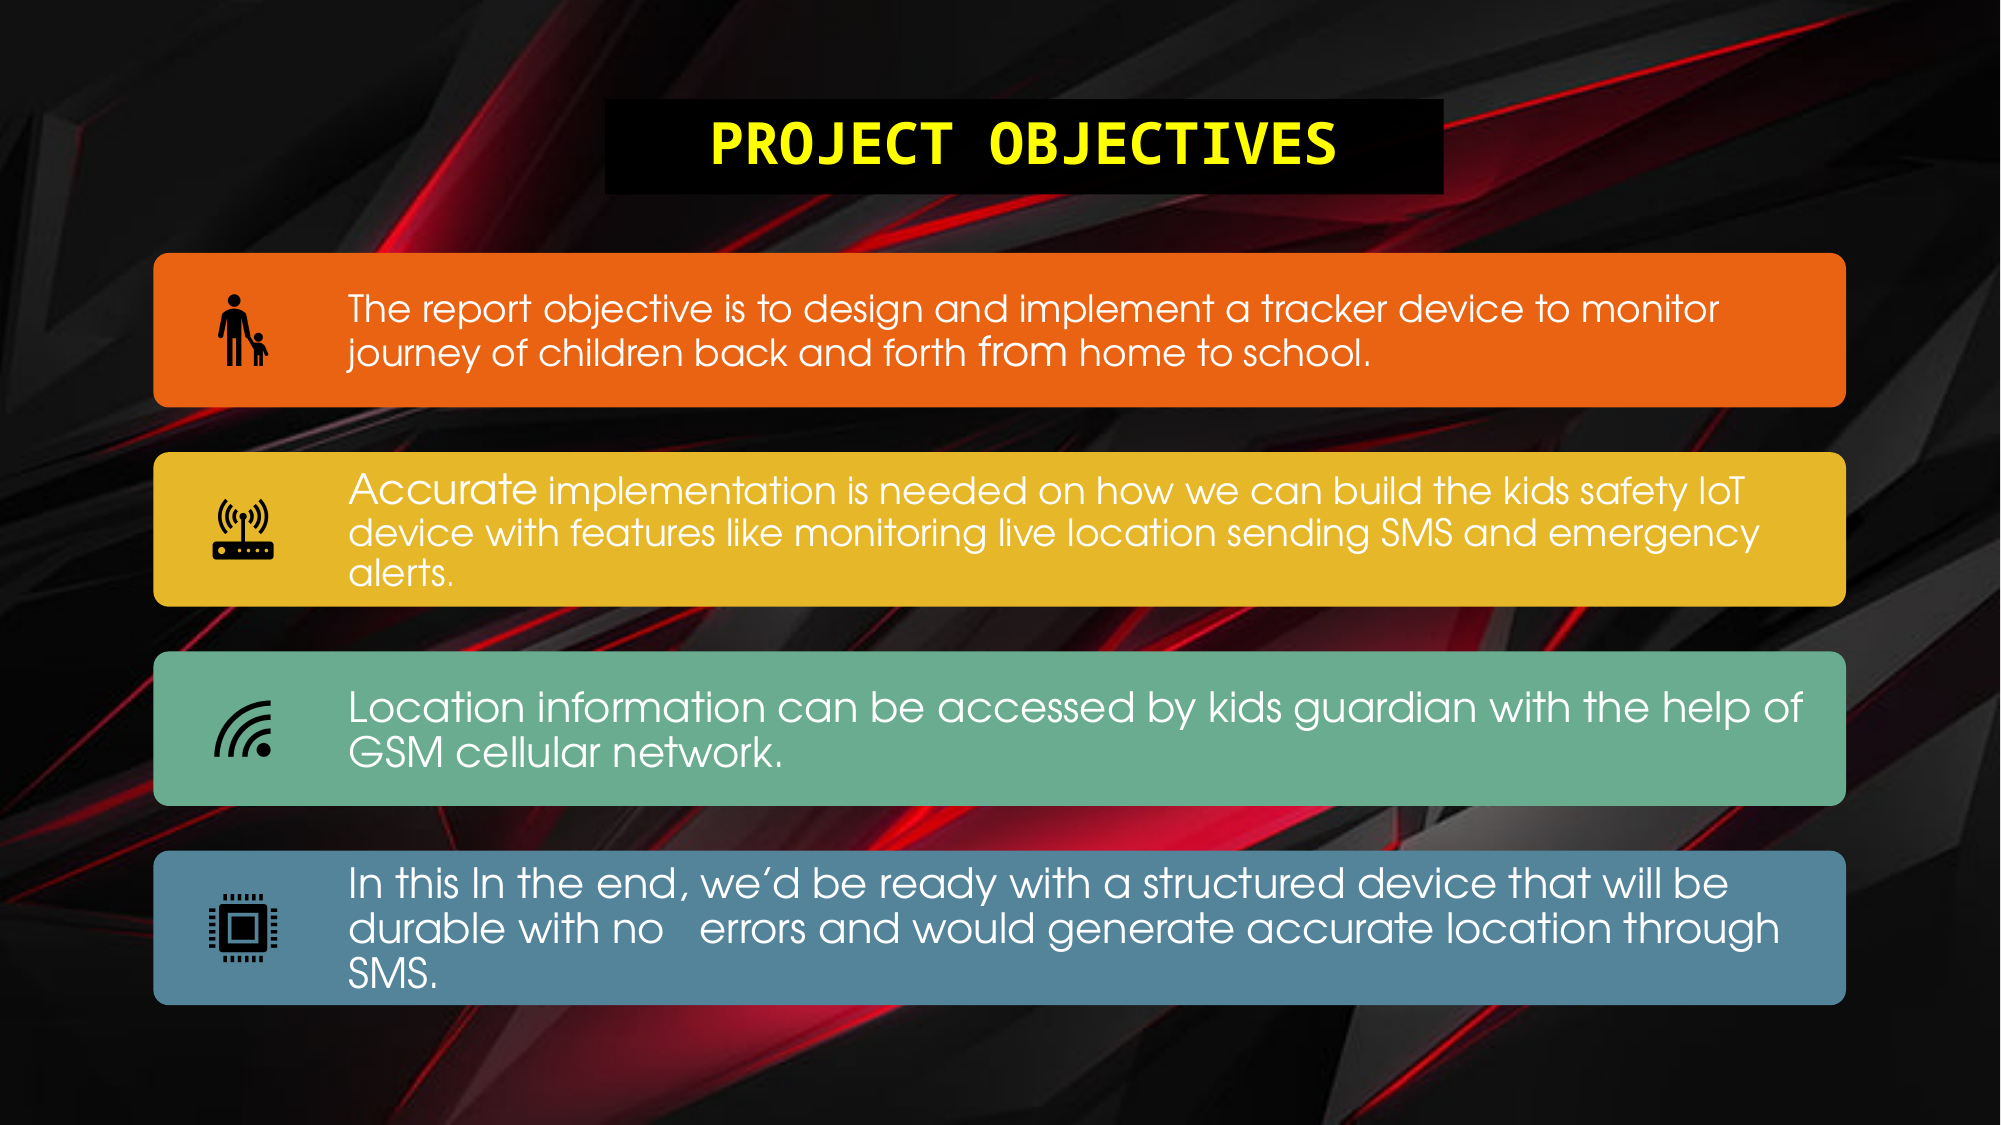

# PROJECT OBJECTIVES
The report objective is to design and implement a tracker device to monitor journey of children back and forth from home to school.
Accurate implementation is needed on how we can build the kids safety IoT device with features like monitoring live location sending SMS and emergency alerts.
Location information can be accessed by kids guardian with the help of GSM cellular network.
In this In the end, we’d be ready with a structured device that will be durable with no   errors and would generate accurate location through SMS.